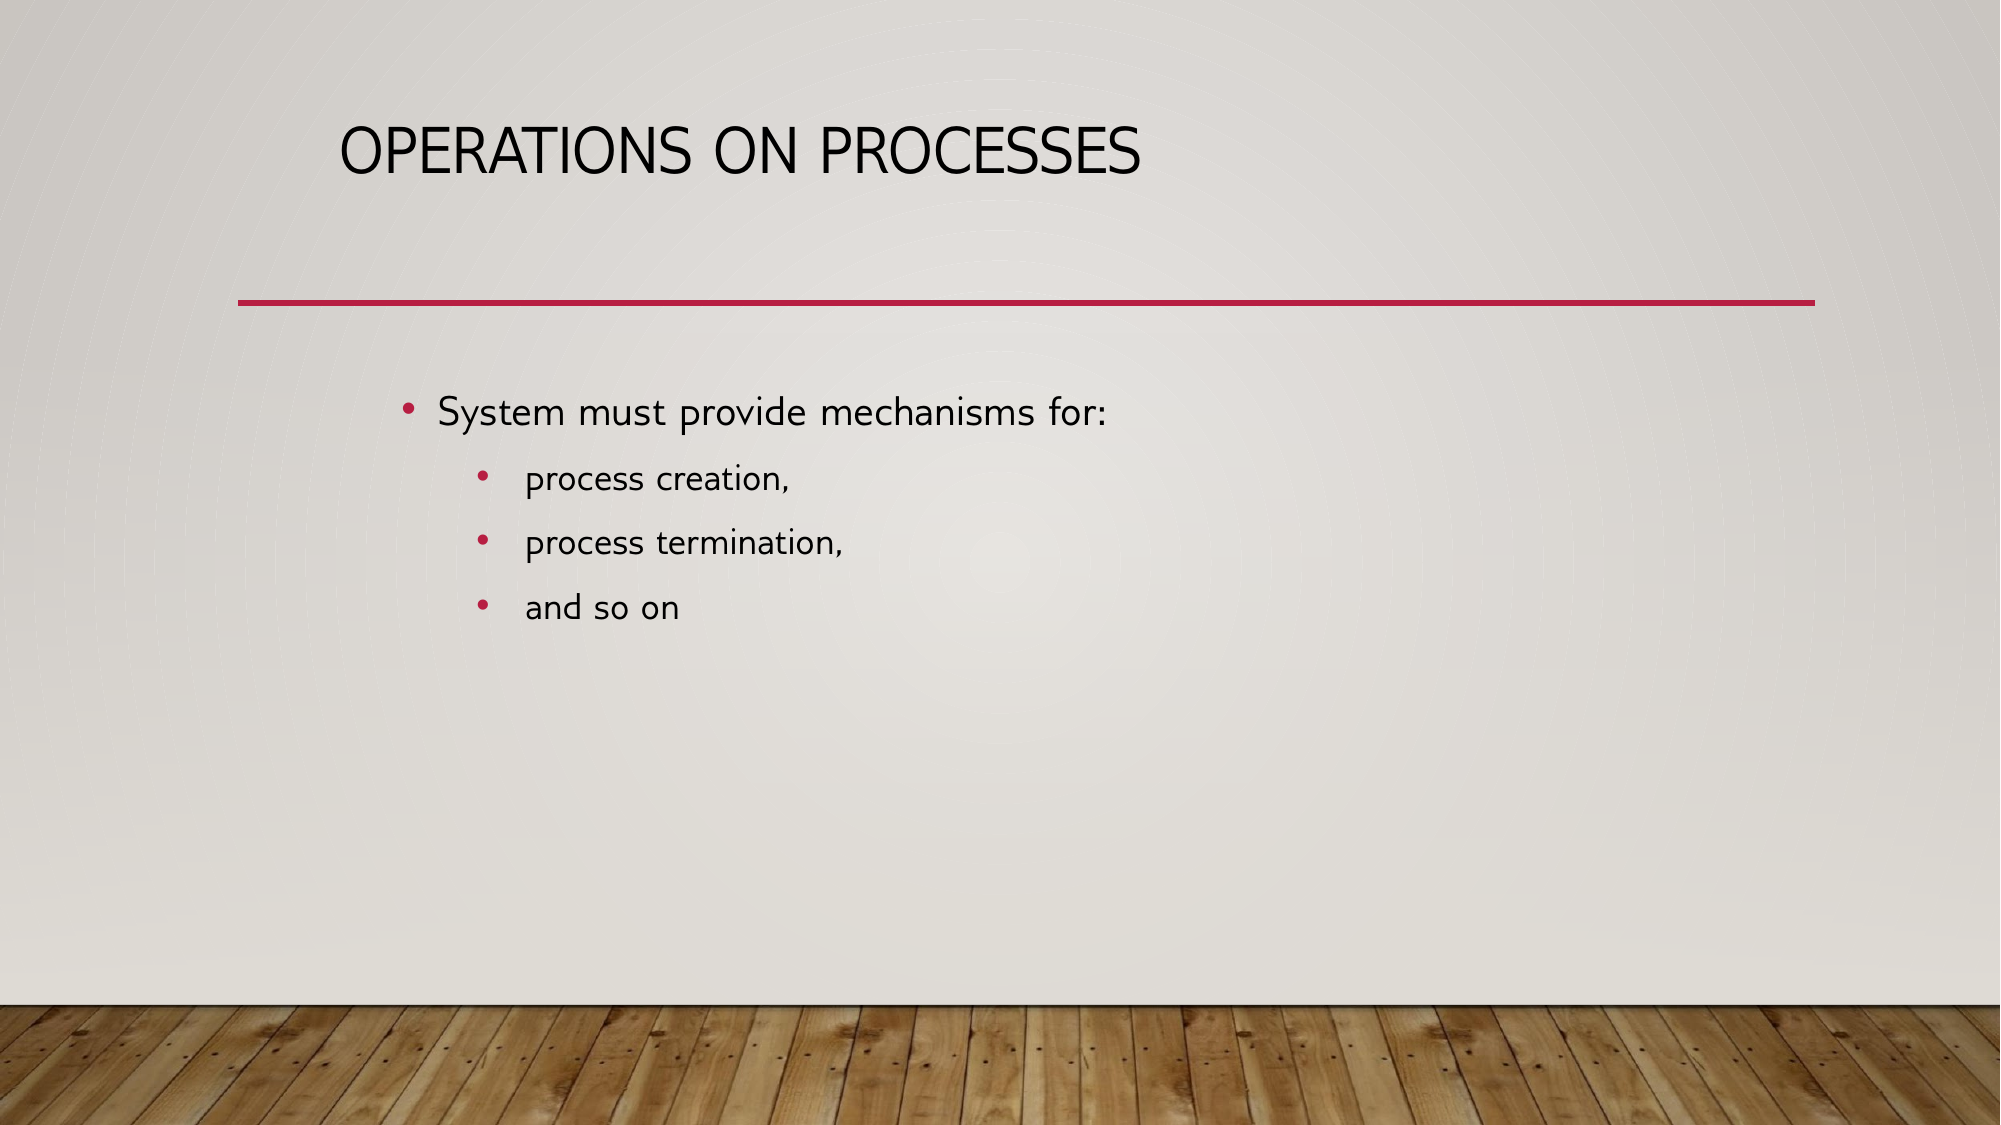

# OPERATIONS ON PROCESSES
System must provide mechanisms for:
 process creation,
 process termination,
 and so on